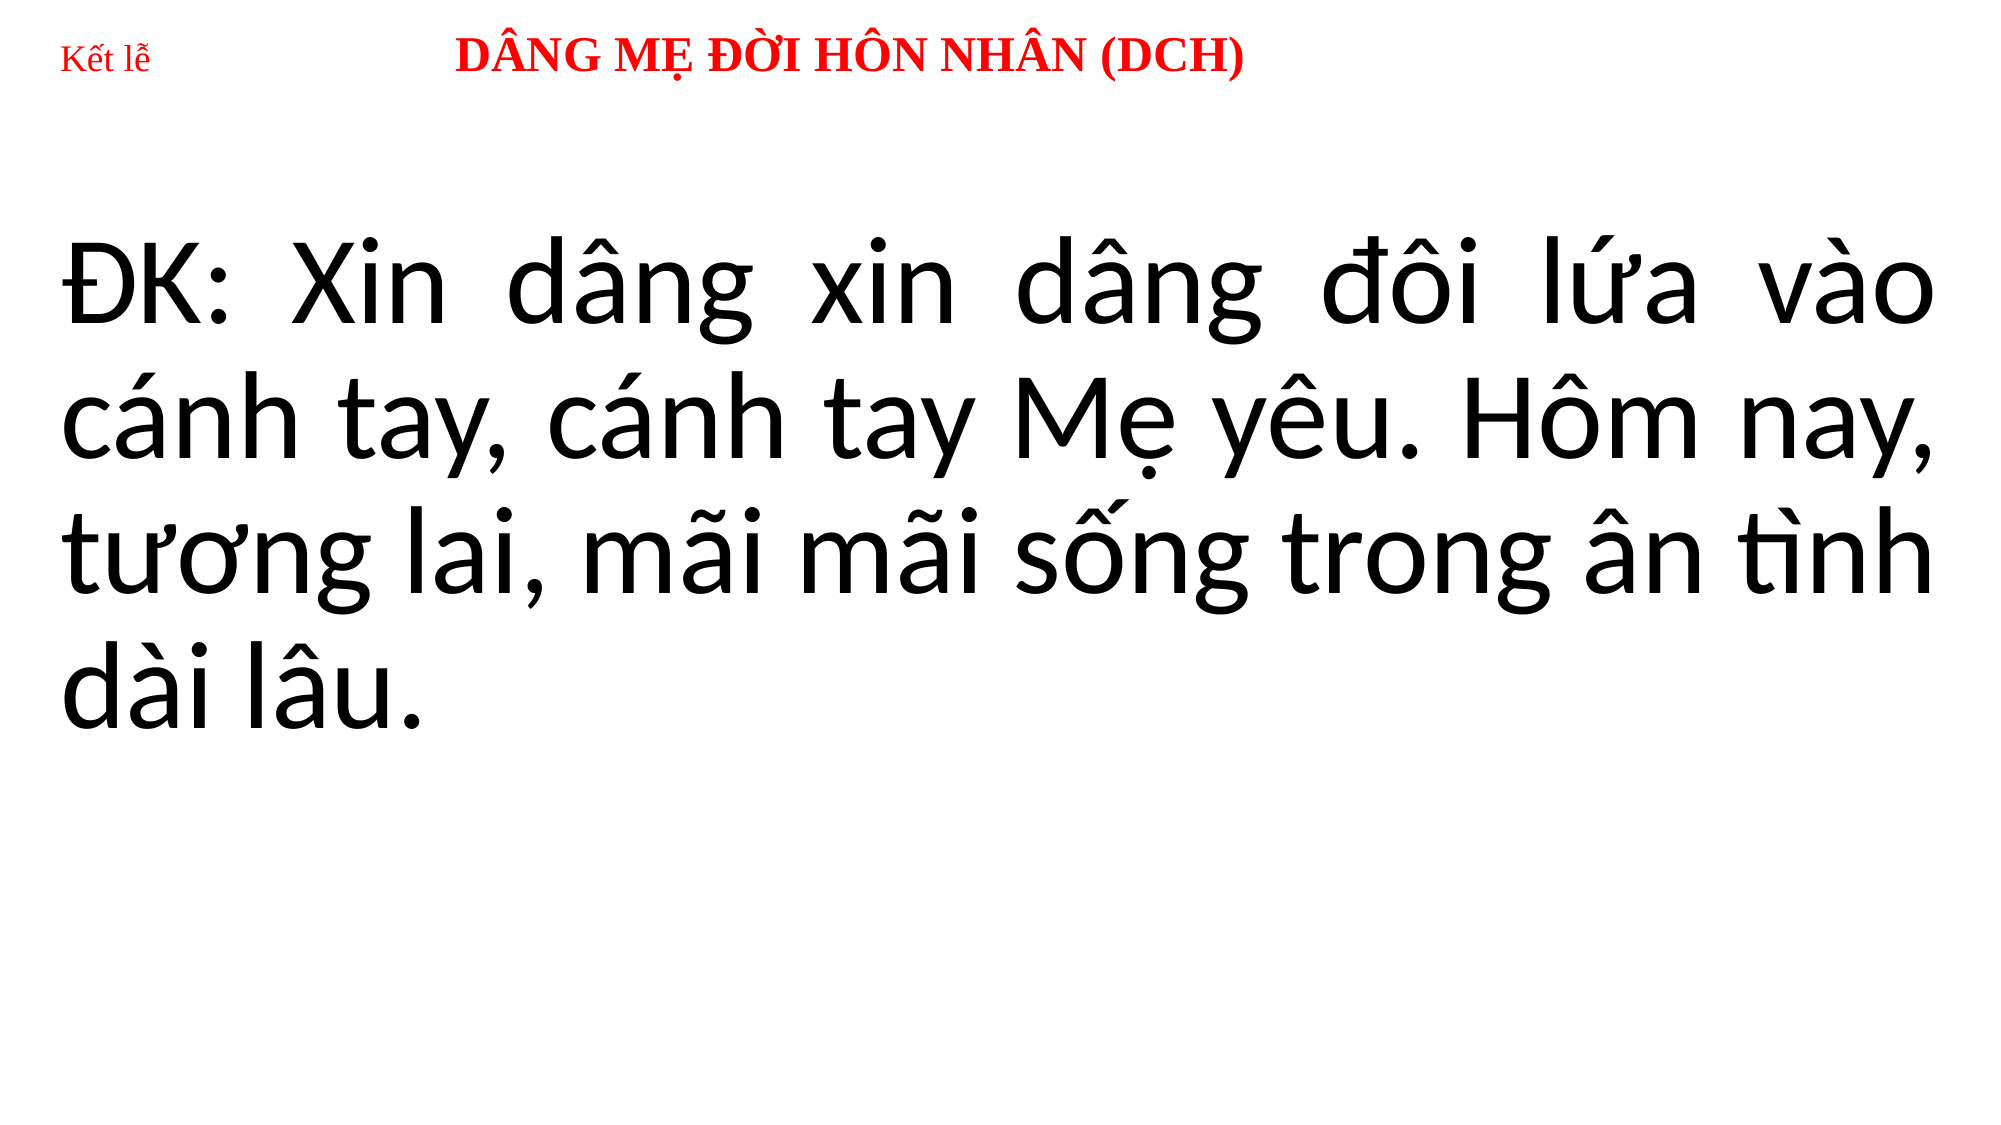

# Kết lễ                                DÂNG MẸ ĐỜI HÔN NHÂN (DCH)
ĐK: Xin dâng xin dâng đôi lứa vào cánh tay, cánh tay Mẹ yêu. Hôm nay, tương lai, mãi mãi sống trong ân tình dài lâu.